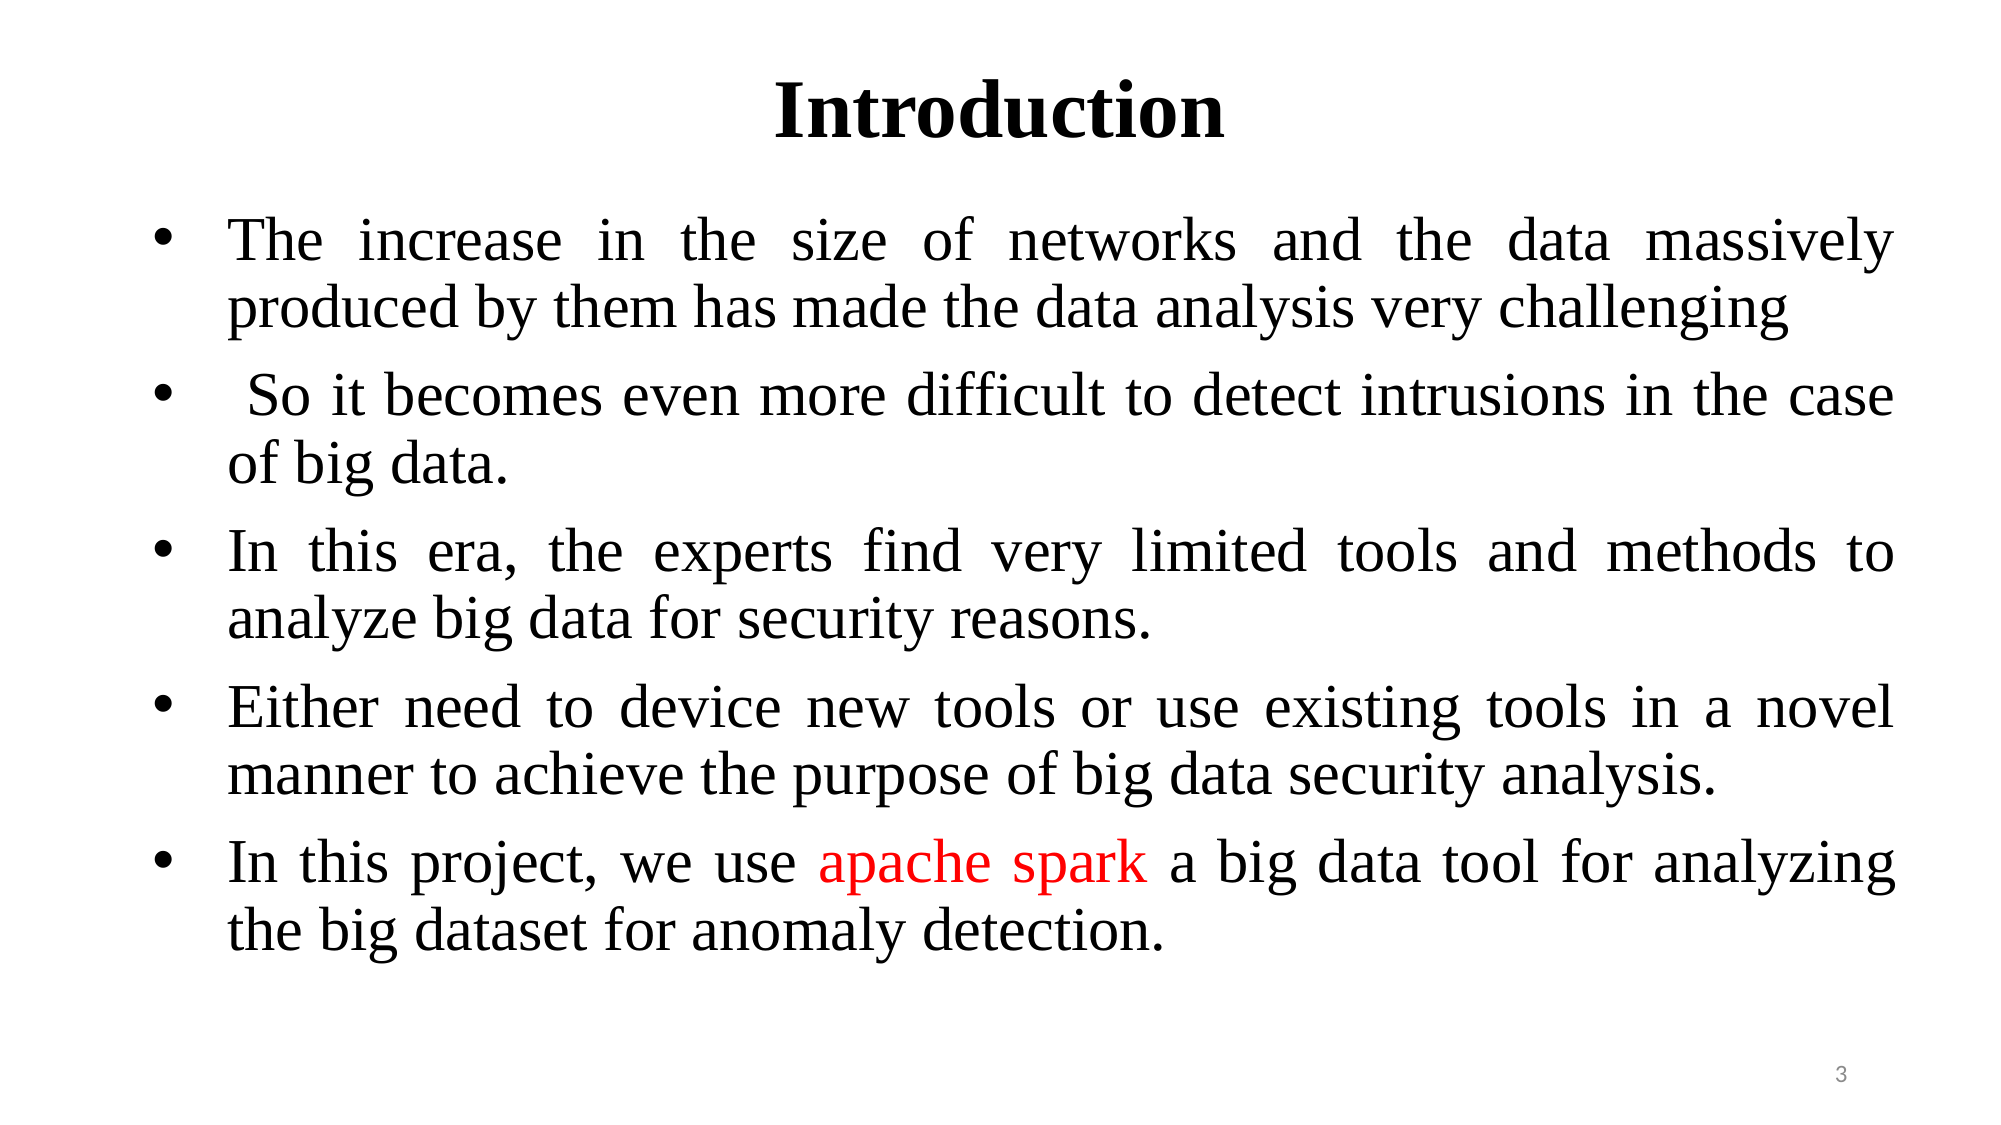

# Introduction
The increase in the size of networks and the data massively produced by them has made the data analysis very challenging
 So it becomes even more difficult to detect intrusions in the case of big data.
In this era, the experts find very limited tools and methods to analyze big data for security reasons.
Either need to device new tools or use existing tools in a novel manner to achieve the purpose of big data security analysis.
In this project, we use apache spark a big data tool for analyzing the big dataset for anomaly detection.
3